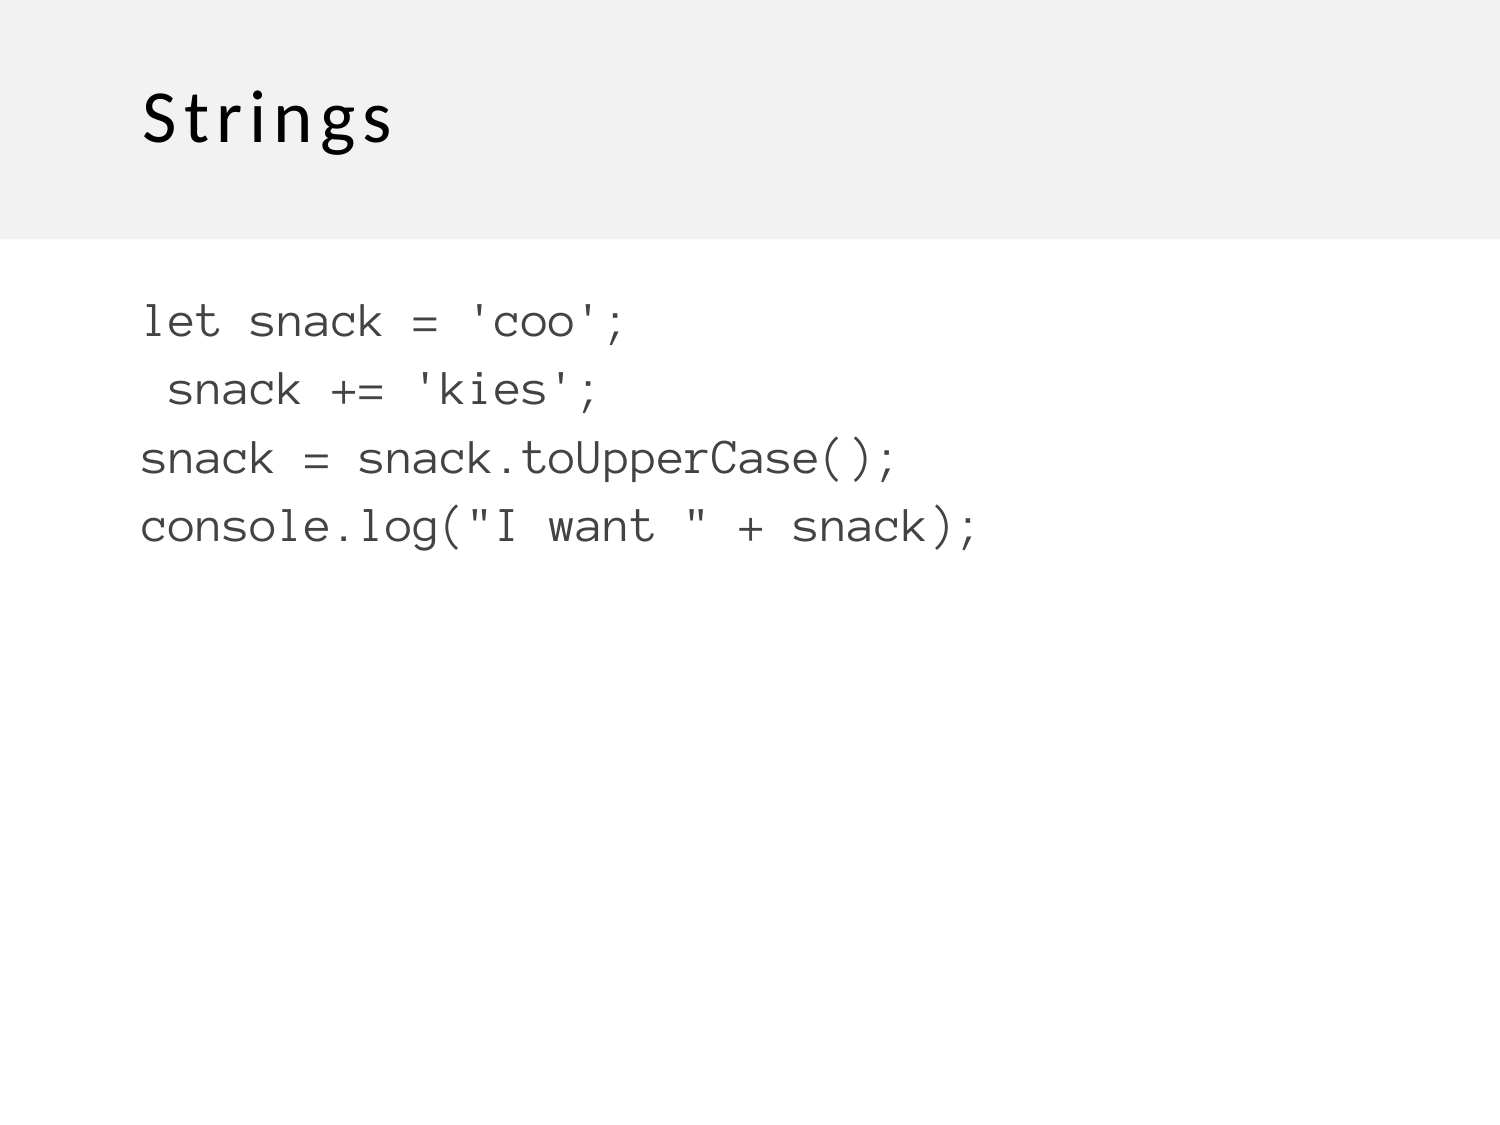

# Strings
let snack = 'coo';  snack += 'kies';
snack = snack.toUpperCase();  console.log("I want " + snack);